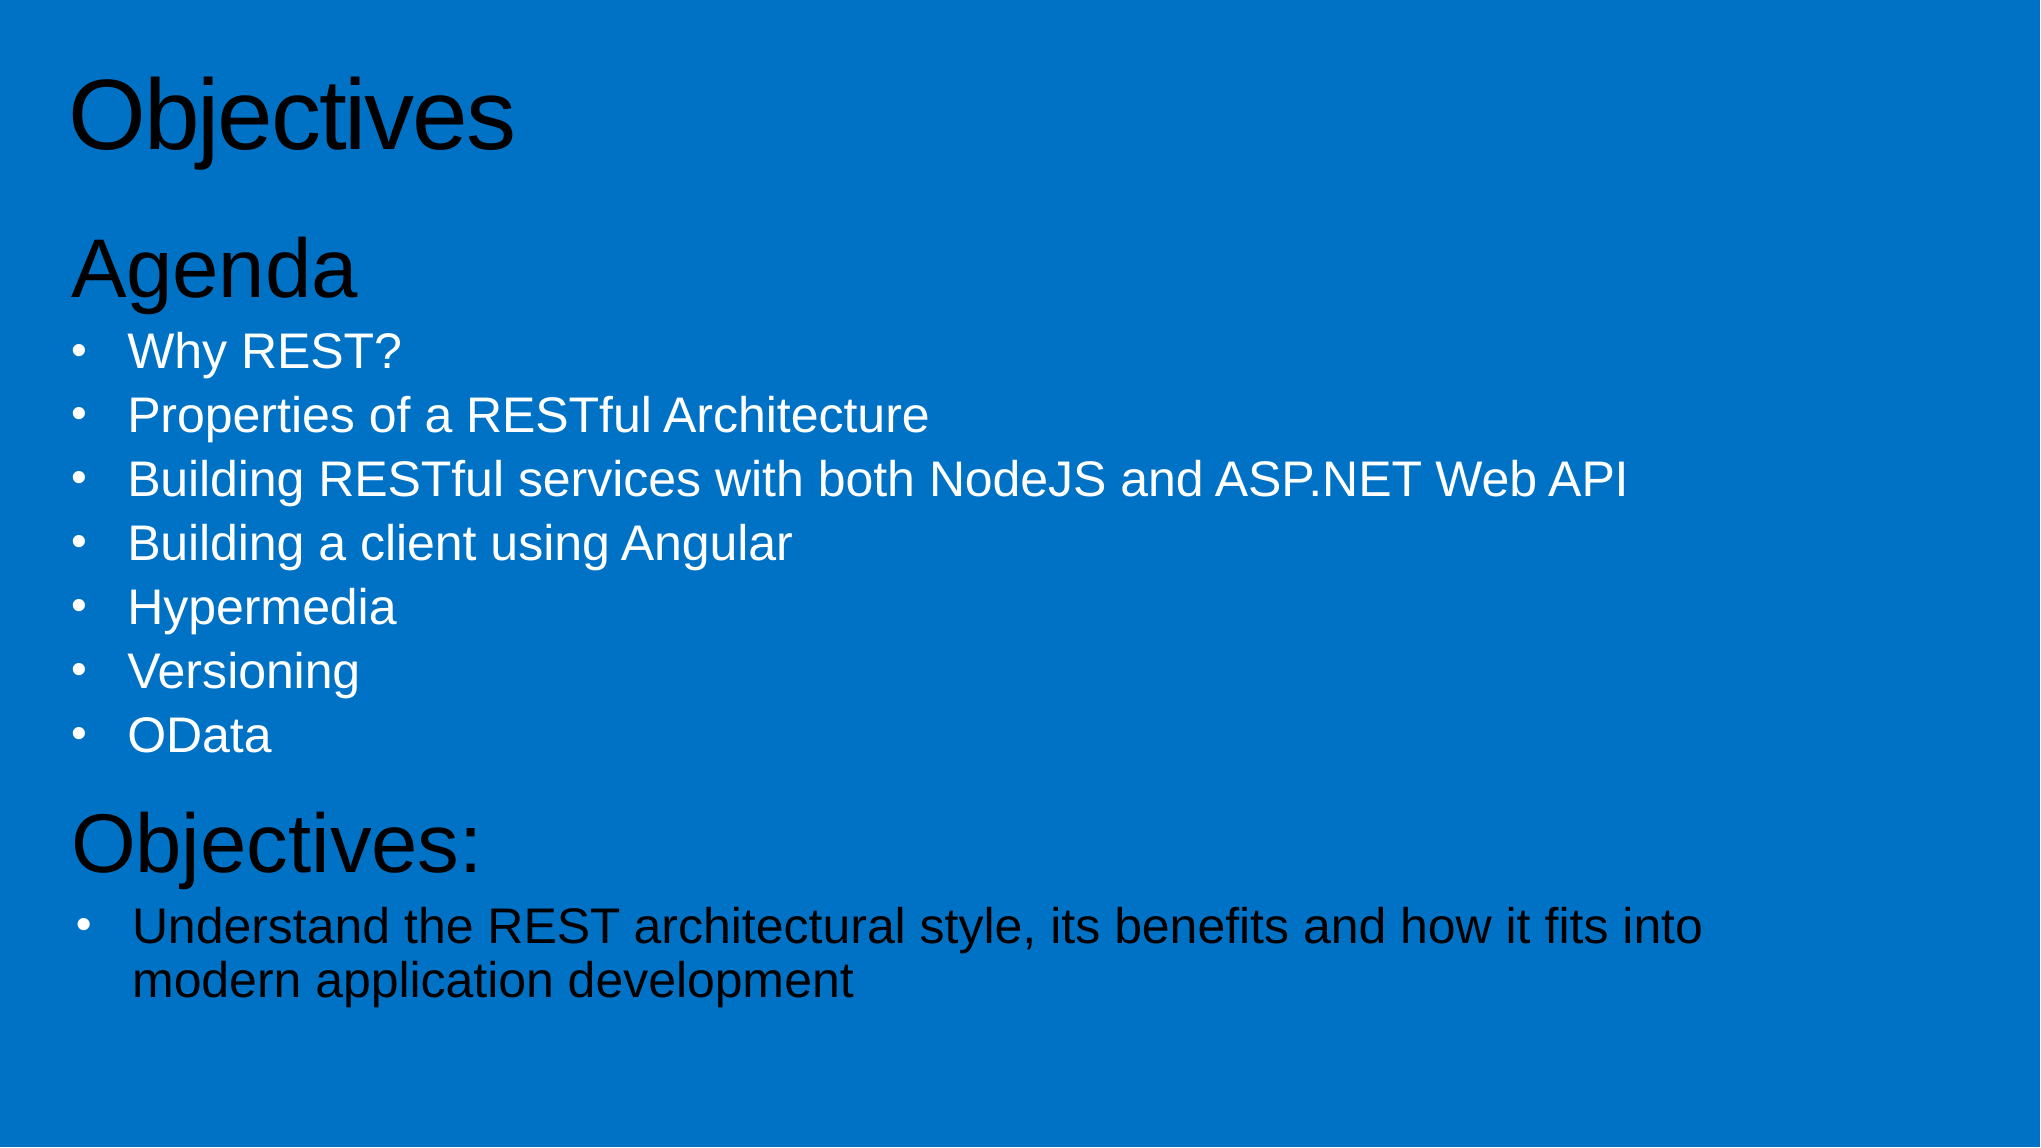

# Objectives
Agenda
Why REST?
Properties of a RESTful Architecture
Building RESTful services with both NodeJS and ASP.NET Web API
Building a client using Angular
Hypermedia
Versioning
OData
Objectives:
Understand the REST architectural style, its benefits and how it fits into modern application development